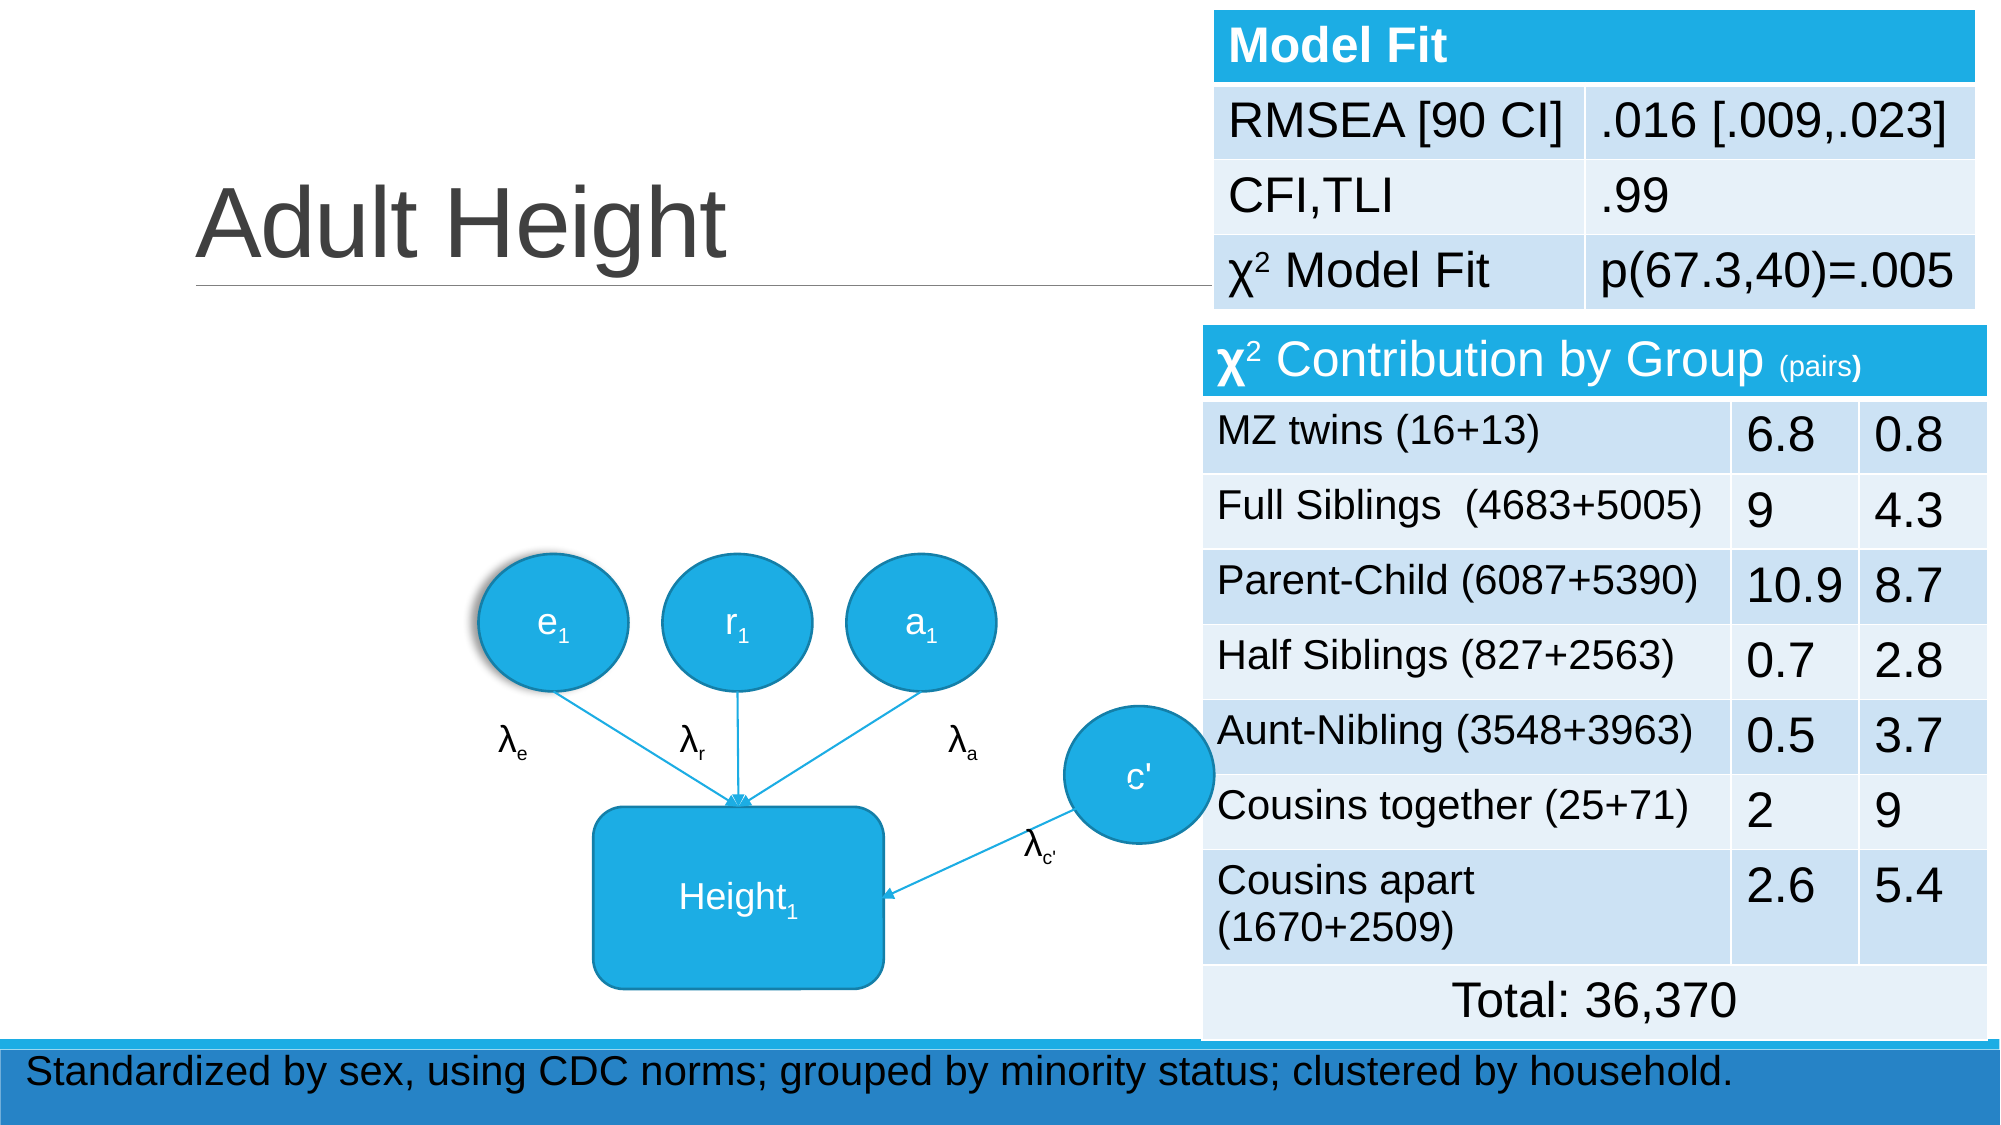

| Model Fit |  |
| --- | --- |
| RMSEA [90 CI] | .016 [.009,.023] |
| CFI,TLI | .99 |
| χ2 Model Fit | p(67.3,40)=.005 |
# Adult Height
| χ2 Contribution by Group (pairs) |  |  |
| --- | --- | --- |
| MZ twins (16+13) | 6.8 | 0.8 |
| Full Siblings (4683+5005) | 9 | 4.3 |
| Parent-Child (6087+5390) | 10.9 | 8.7 |
| Half Siblings (827+2563) | 0.7 | 2.8 |
| Aunt-Nibling (3548+3963) | 0.5 | 3.7 |
| Cousins together (25+71) | 2 | 9 |
| Cousins apart (1670+2509) | 2.6 | 5.4 |
| Total: 36,370 |  |  |
e1
r1
a1
Height1
c'
λe	      λr 		λa

λc'
λc'
Standardized by sex, using CDC norms; grouped by minority status; clustered by household.